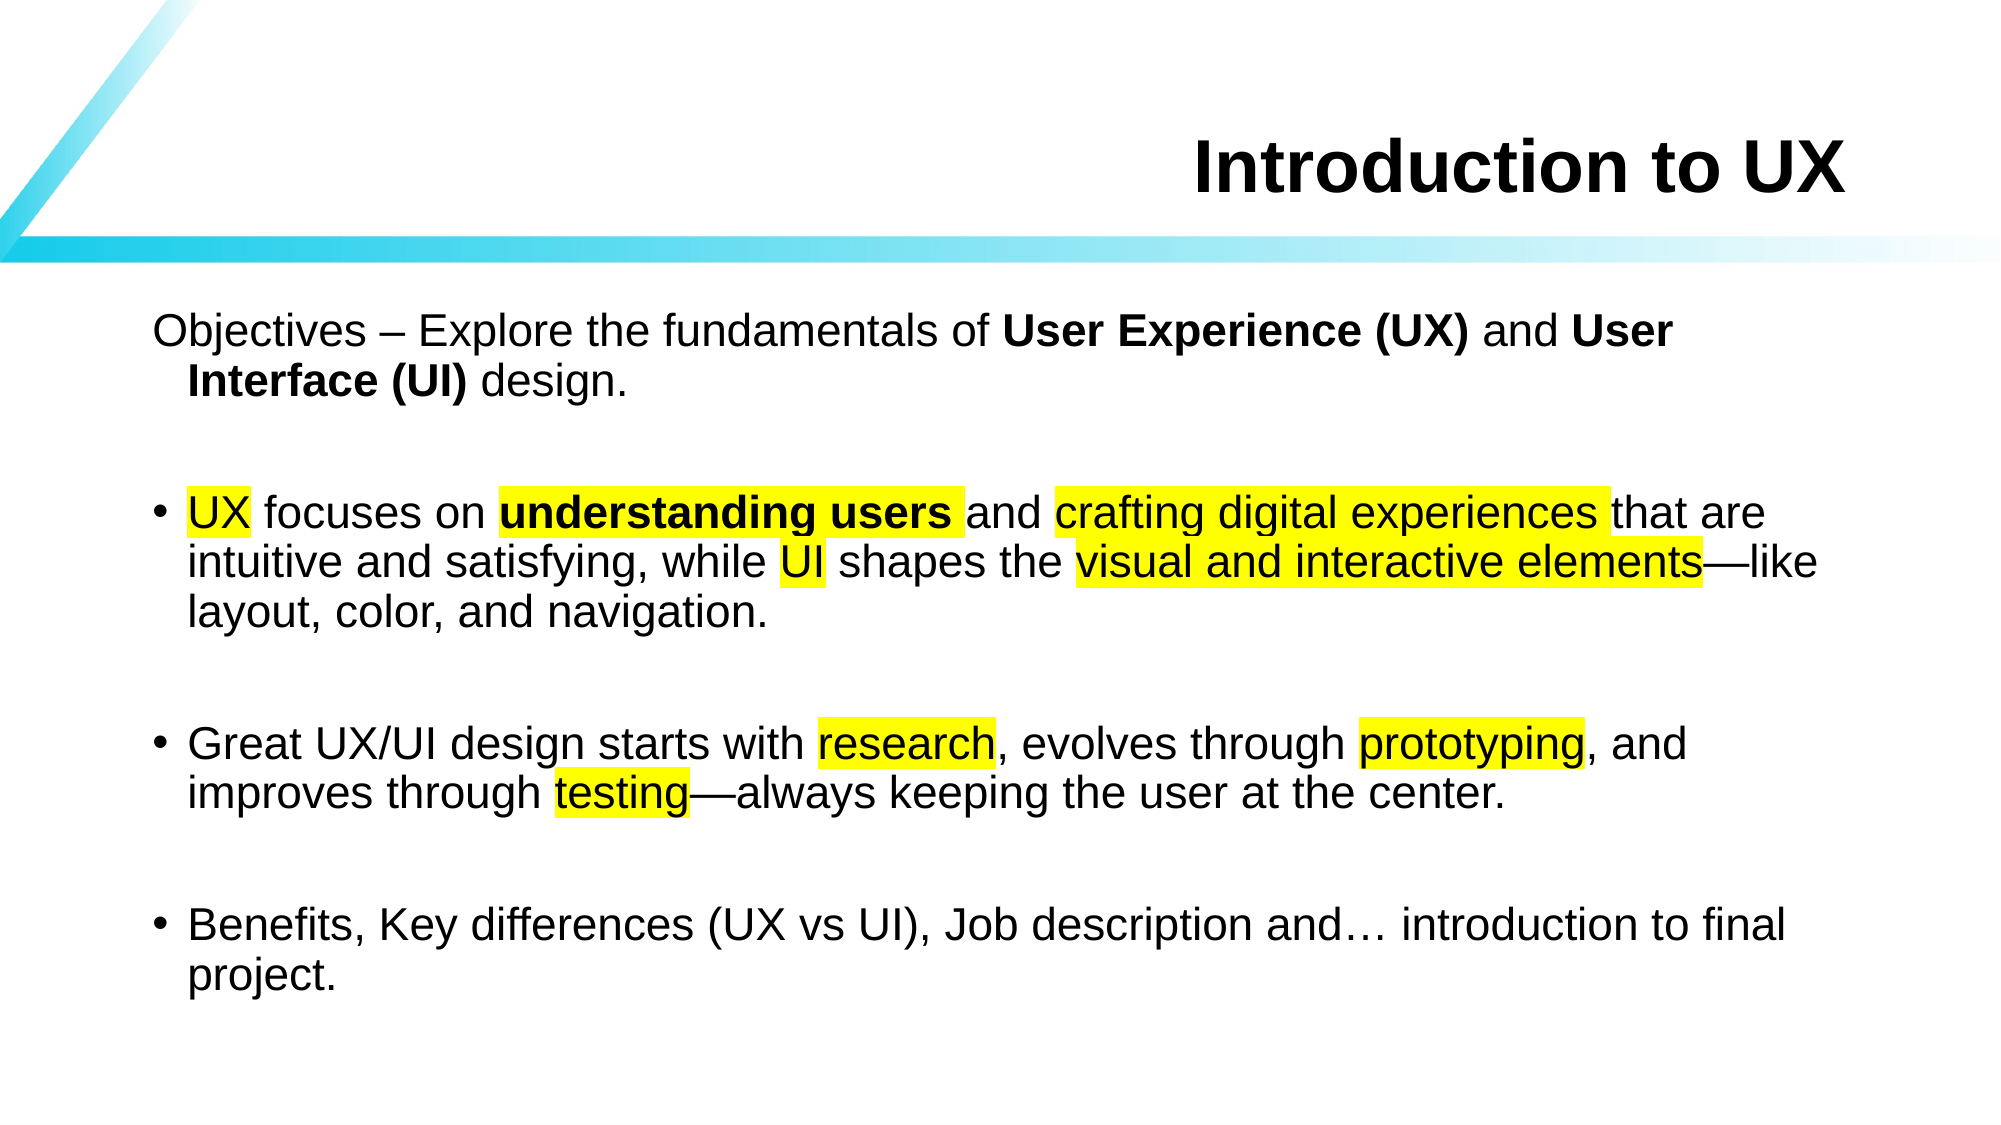

# Introduction to UX
Objectives – Explore the fundamentals of User Experience (UX) and User Interface (UI) design.

UX focuses on understanding users and crafting digital experiences that are intuitive and satisfying, while UI shapes the visual and interactive elements—like layout, color, and navigation.

Great UX/UI design starts with research, evolves through prototyping, and improves through testing—always keeping the user at the center.

Benefits, Key differences (UX vs UI), Job description and… introduction to final project.